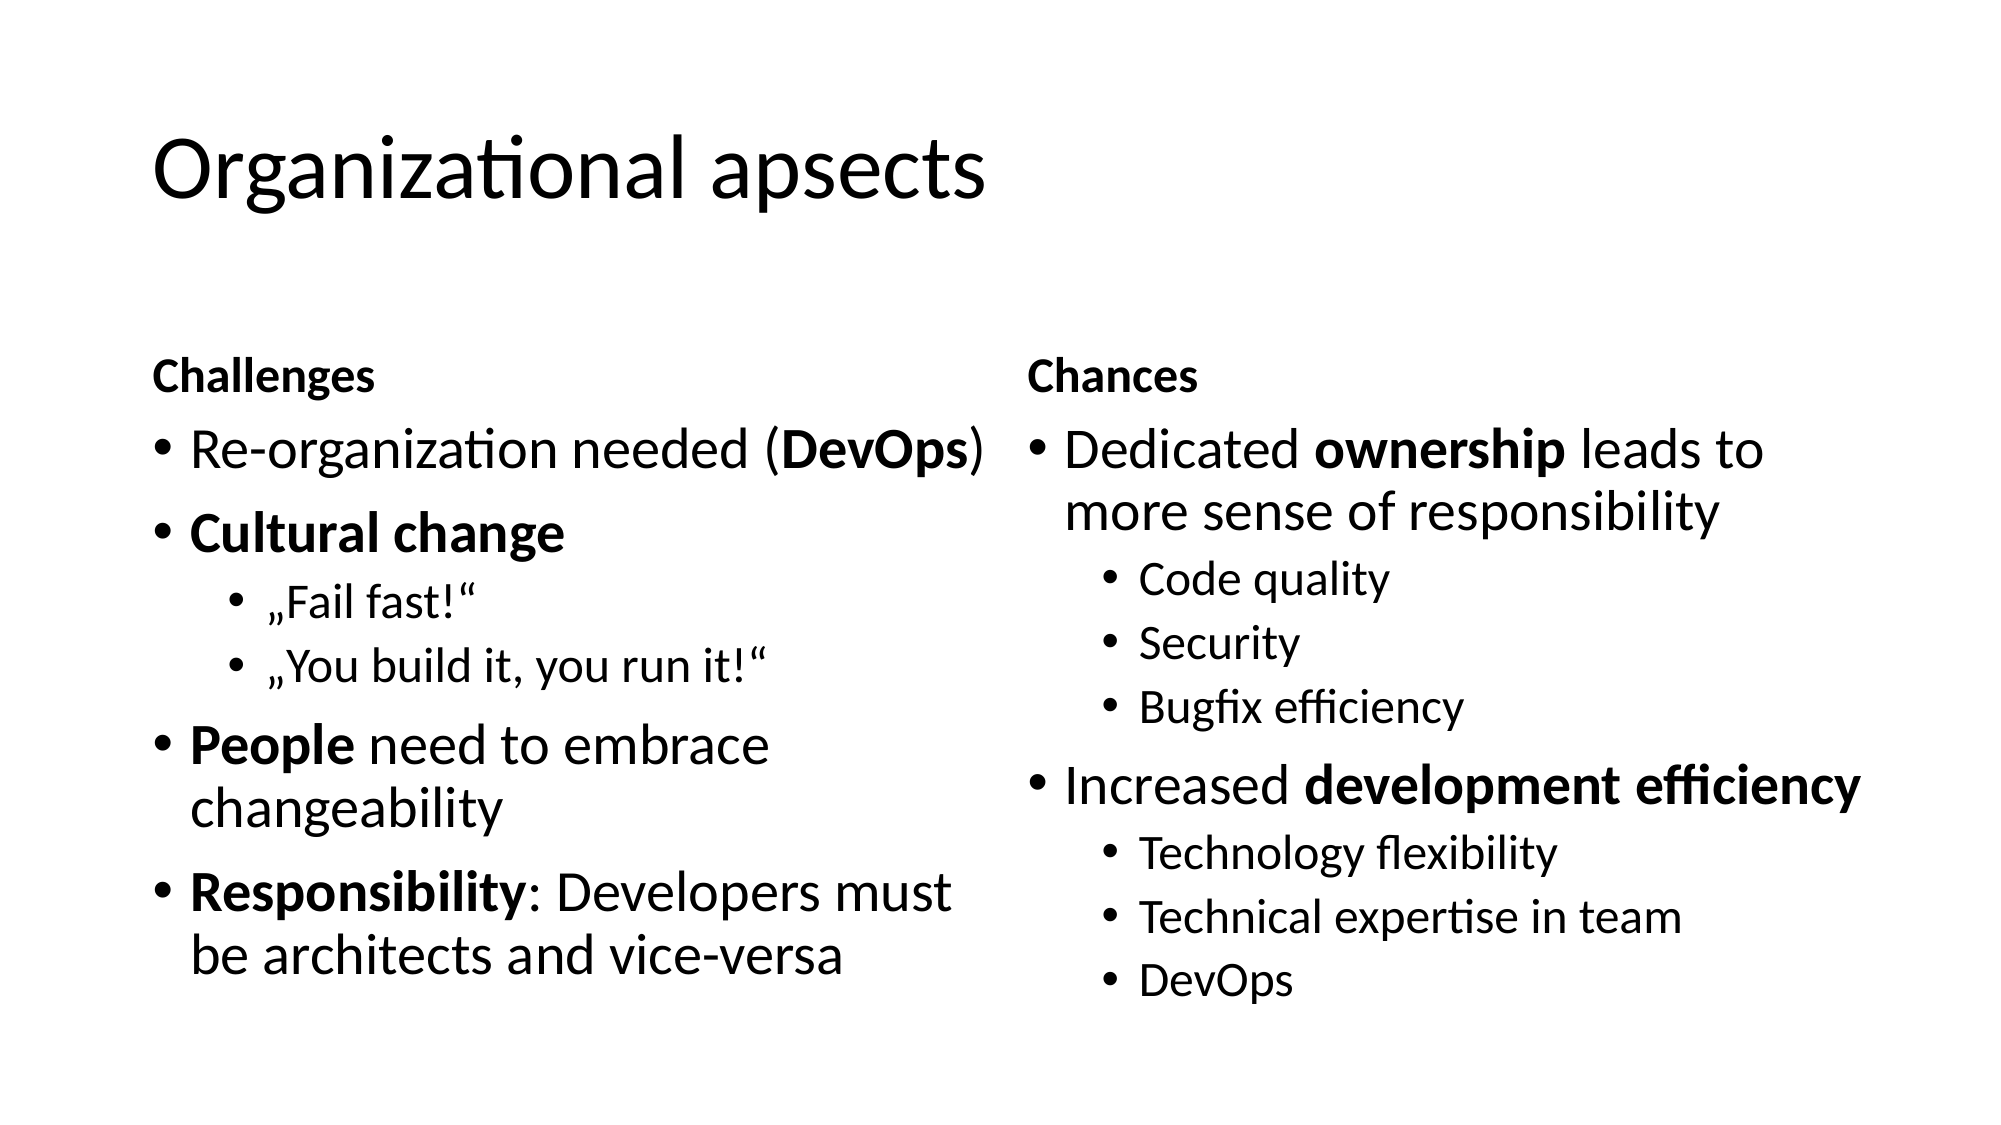

# Organizational apsects
Challenges
Chances
Re-organization needed (DevOps)
Cultural change
„Fail fast!“
„You build it, you run it!“
People need to embrace changeability
Responsibility: Developers must be architects and vice-versa

Dedicated ownership leads to more sense of responsibility
Code quality
Security
Bugfix efficiency
Increased development efficiency
Technology flexibility
Technical expertise in team
DevOps